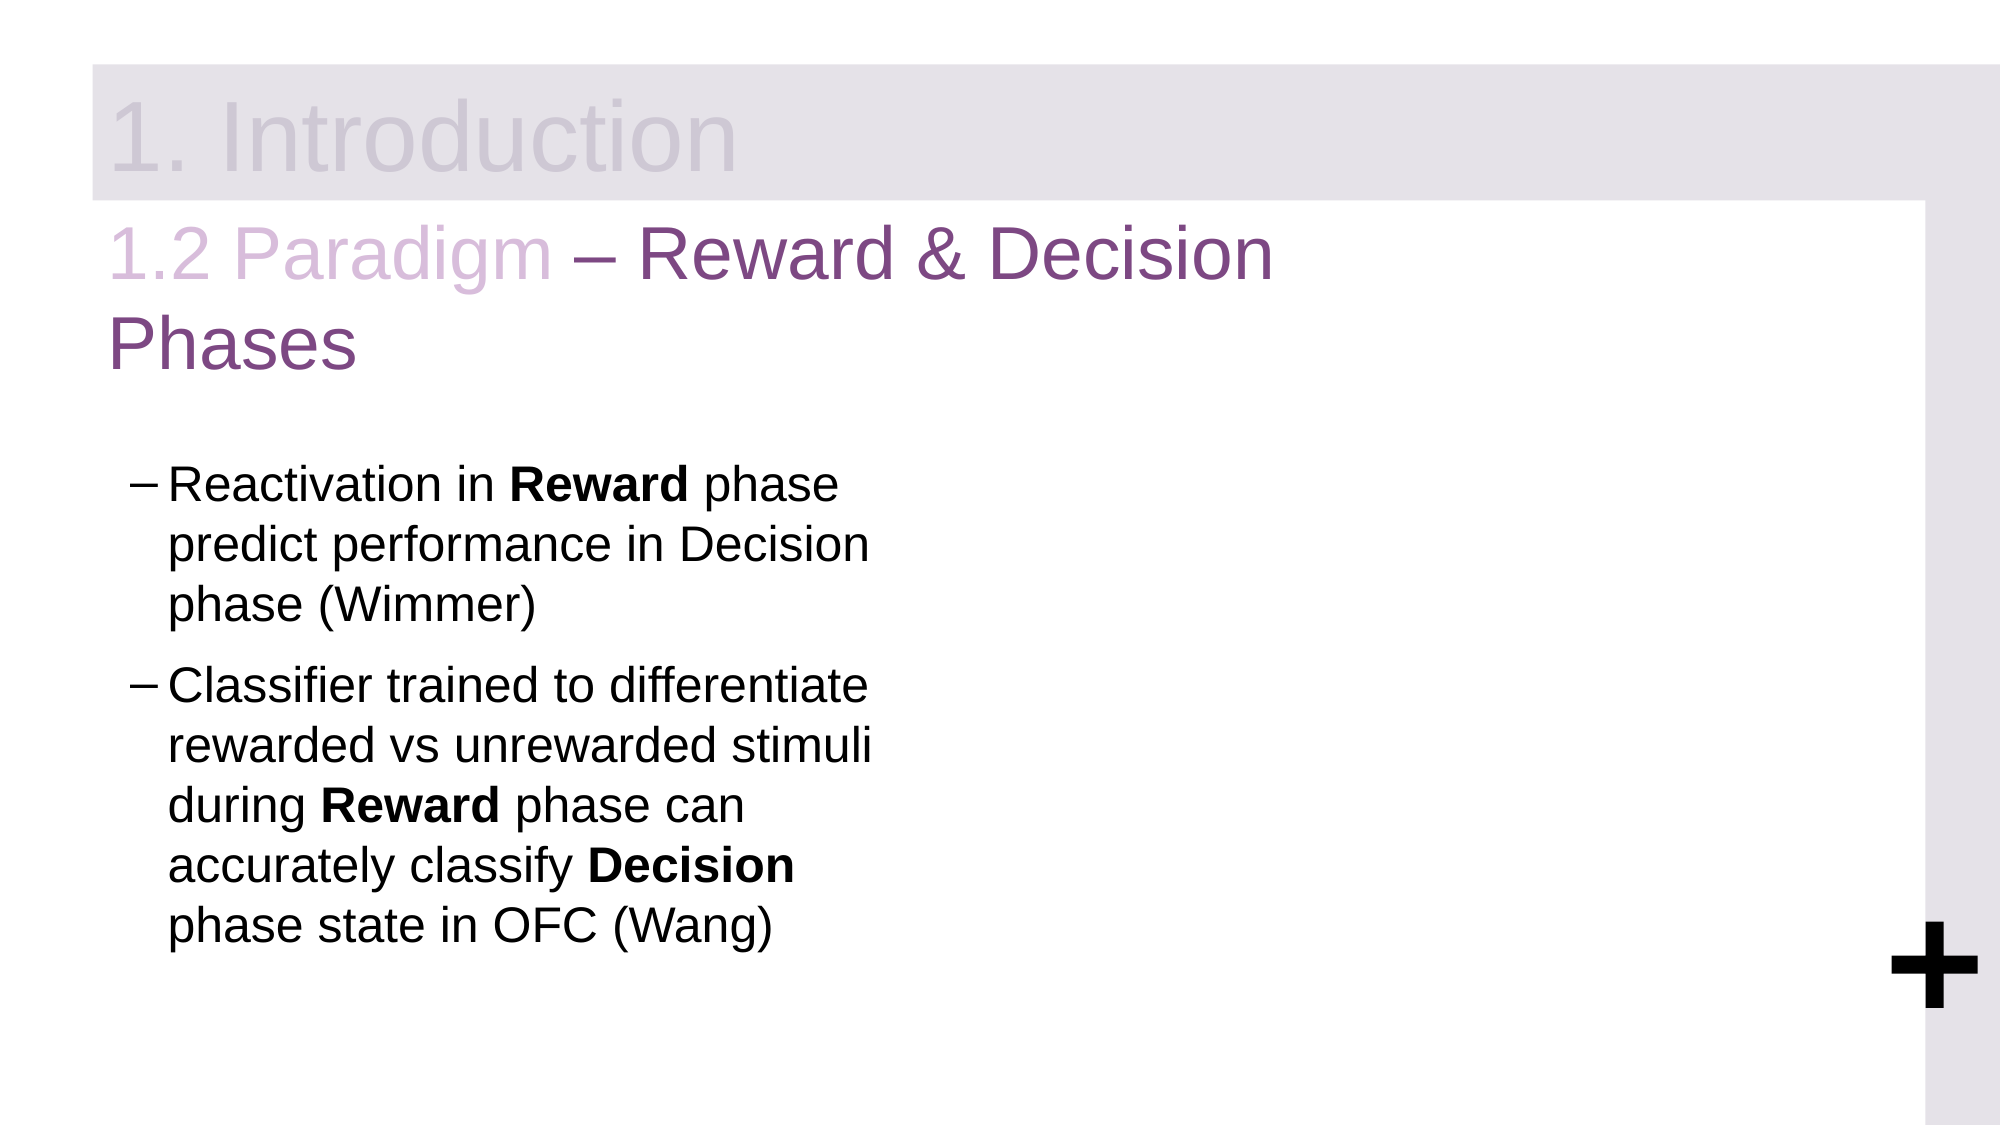

1. Introduction
# 1.2 Paradigm – Reward & Decision Phases
Reactivation in Reward phase predict performance in Decision phase (Wimmer)
Classifier trained to differentiate rewarded vs unrewarded stimuli during Reward phase can accurately classify Decision phase state in OFC (Wang)